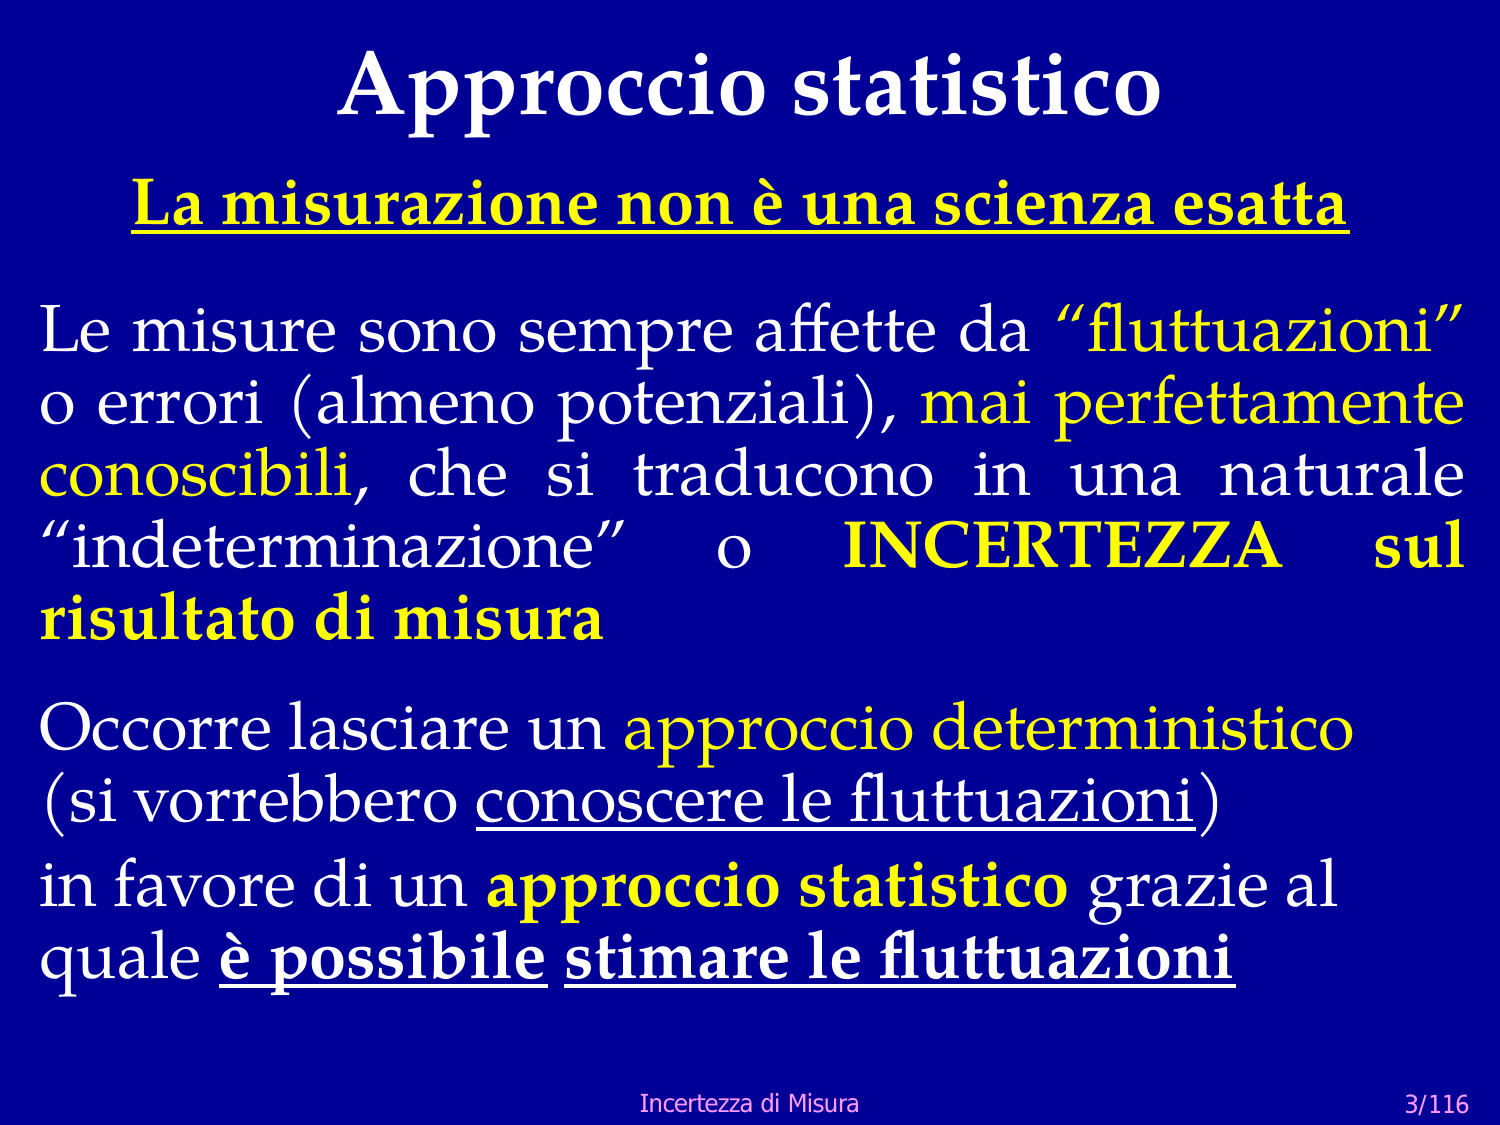

# Approccio statistico
La misurazione non è una scienza esatta
Le misure sono sempre affette da “fluttuazioni” o errori (almeno potenziali), mai perfettamente conoscibili, che si traducono in una naturale “indeterminazione” o INCERTEZZA sul risultato di misura
Occorre lasciare un approccio deterministico
(si vorrebbero conoscere le fluttuazioni)
in favore di un approccio statistico grazie al
quale è possibile stimare le fluttuazioni
Incertezza di Misura